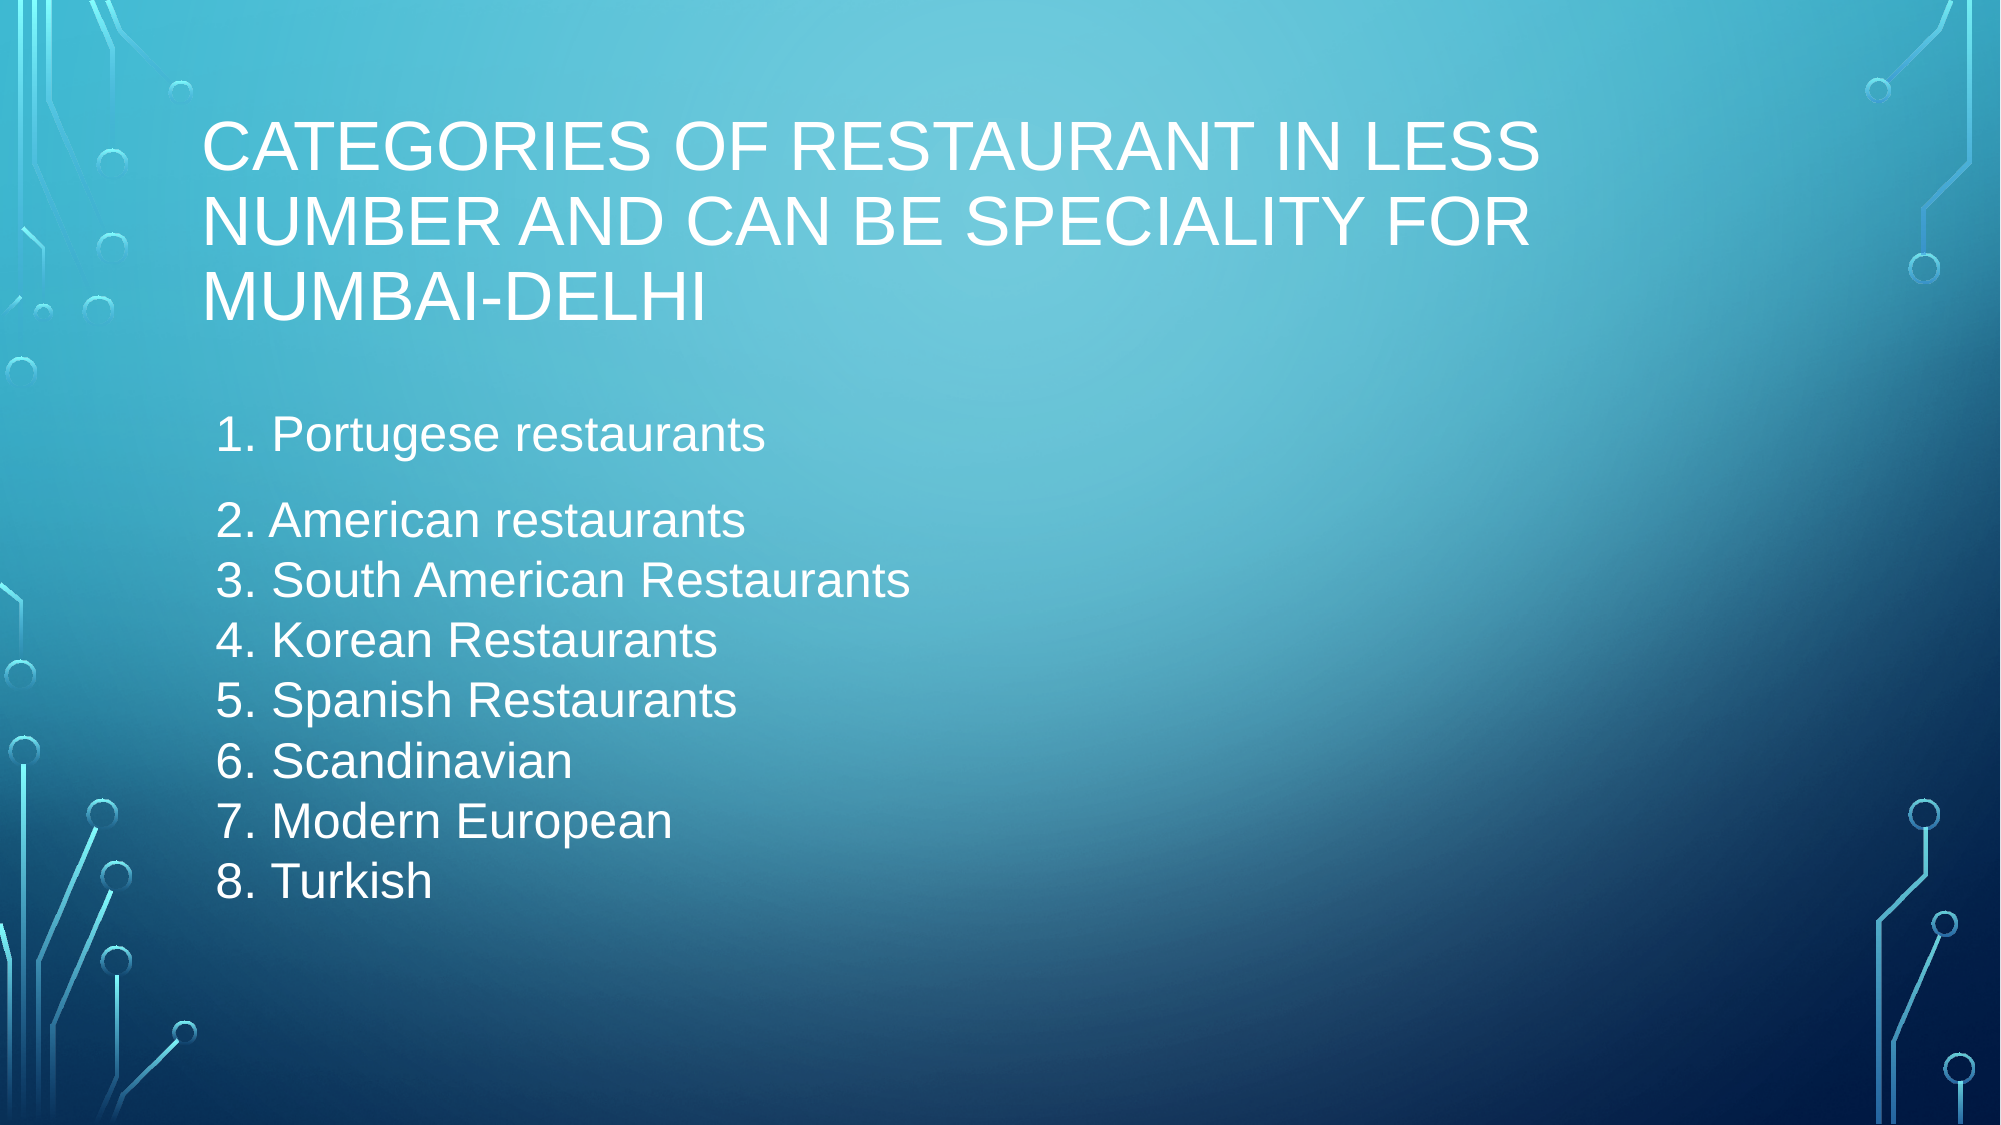

Categories of restaurant in less number and can be speciality for Mumbai-Delhi

1. Portugese restaurants
2. American restaurants
3. South American Restaurants
4. Korean Restaurants
5. Spanish Restaurants
6. Scandinavian
7. Modern European
8. Turkish